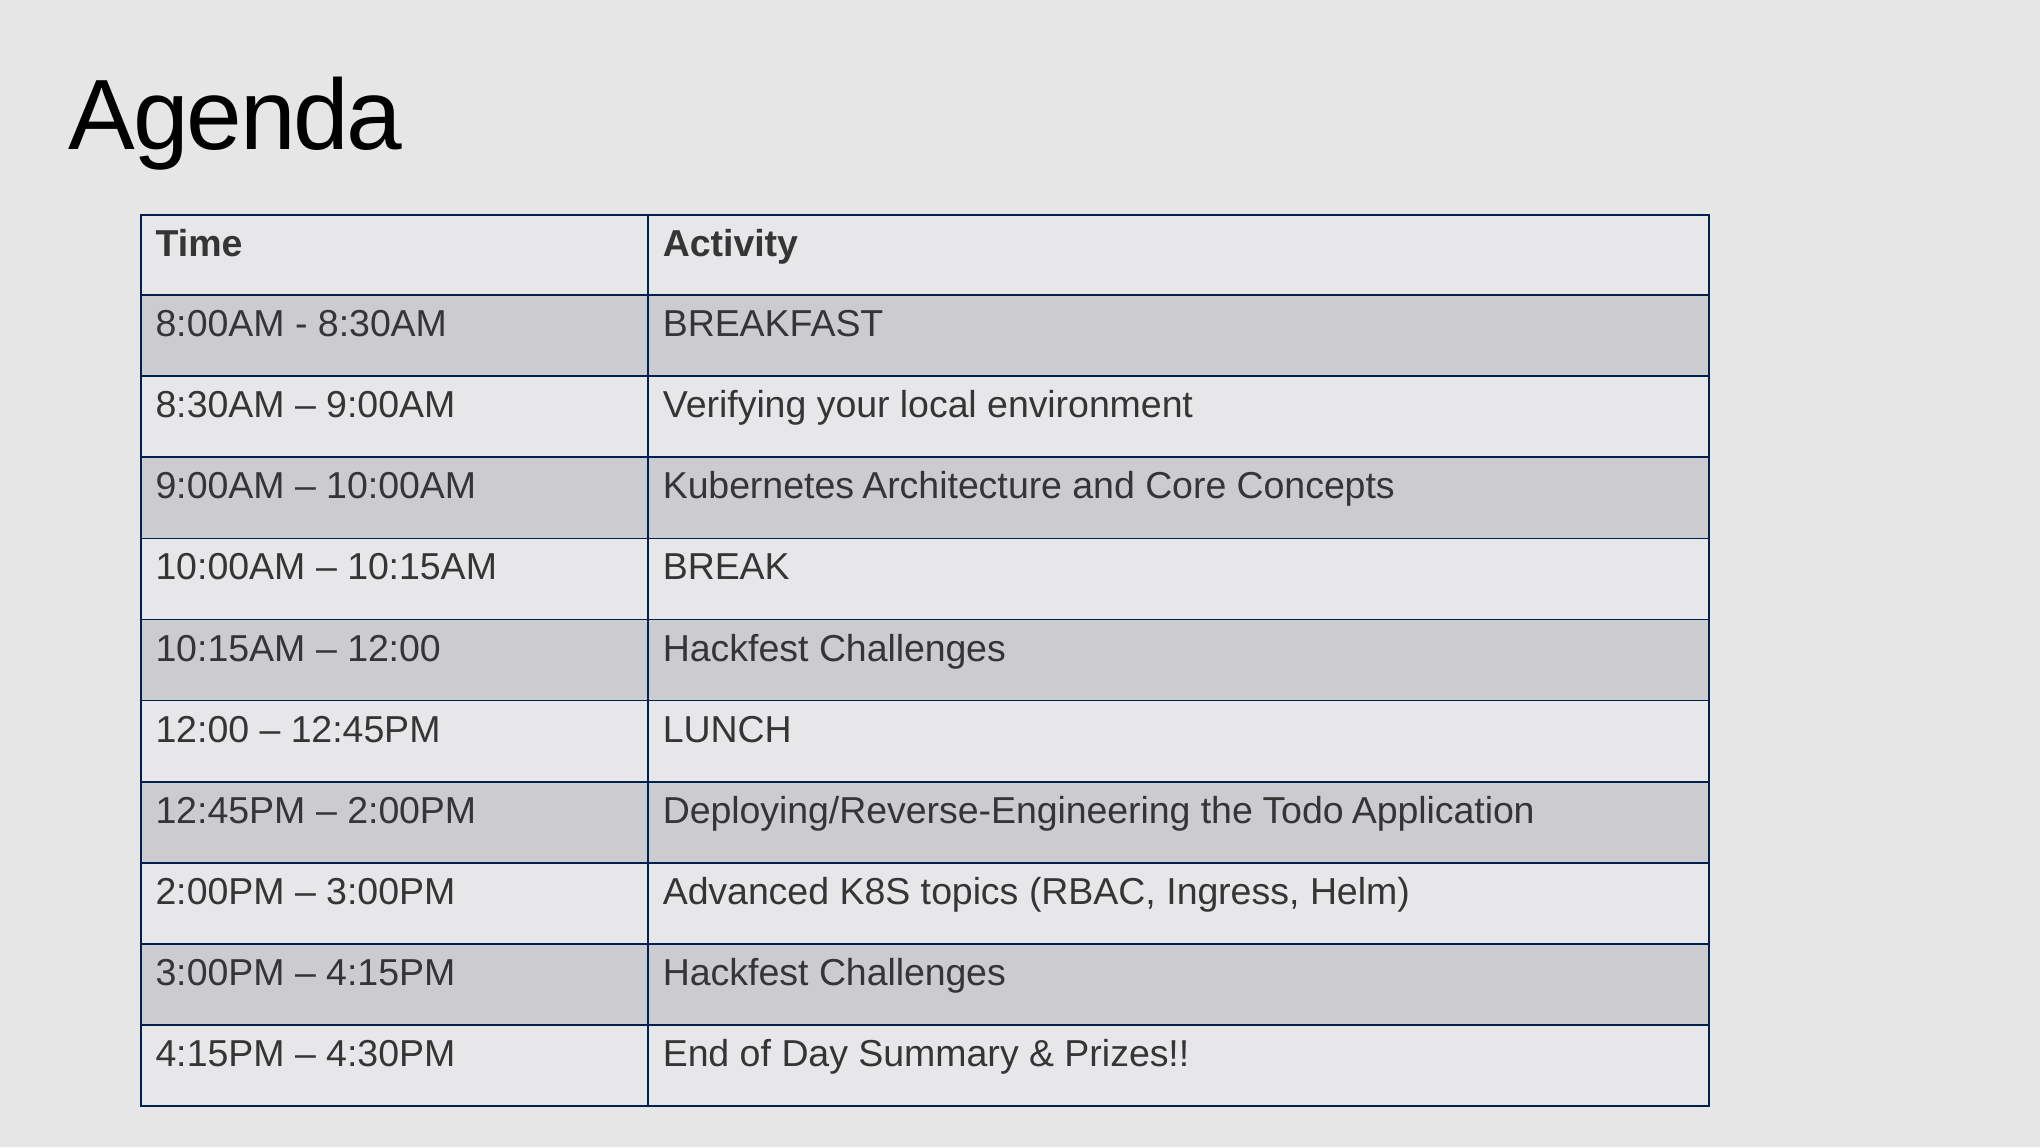

# Agenda
| Time | Activity |
| --- | --- |
| 8:00AM - 8:30AM | BREAKFAST |
| 8:30AM – 9:00AM | Verifying your local environment |
| 9:00AM – 10:00AM | Kubernetes Architecture and Core Concepts |
| 10:00AM – 10:15AM | BREAK |
| 10:15AM – 12:00 | Hackfest Challenges |
| 12:00 – 12:45PM | LUNCH |
| 12:45PM – 2:00PM | Deploying/Reverse-Engineering the Todo Application |
| 2:00PM – 3:00PM | Advanced K8S topics (RBAC, Ingress, Helm) |
| 3:00PM – 4:15PM | Hackfest Challenges |
| 4:15PM – 4:30PM | End of Day Summary & Prizes!! |